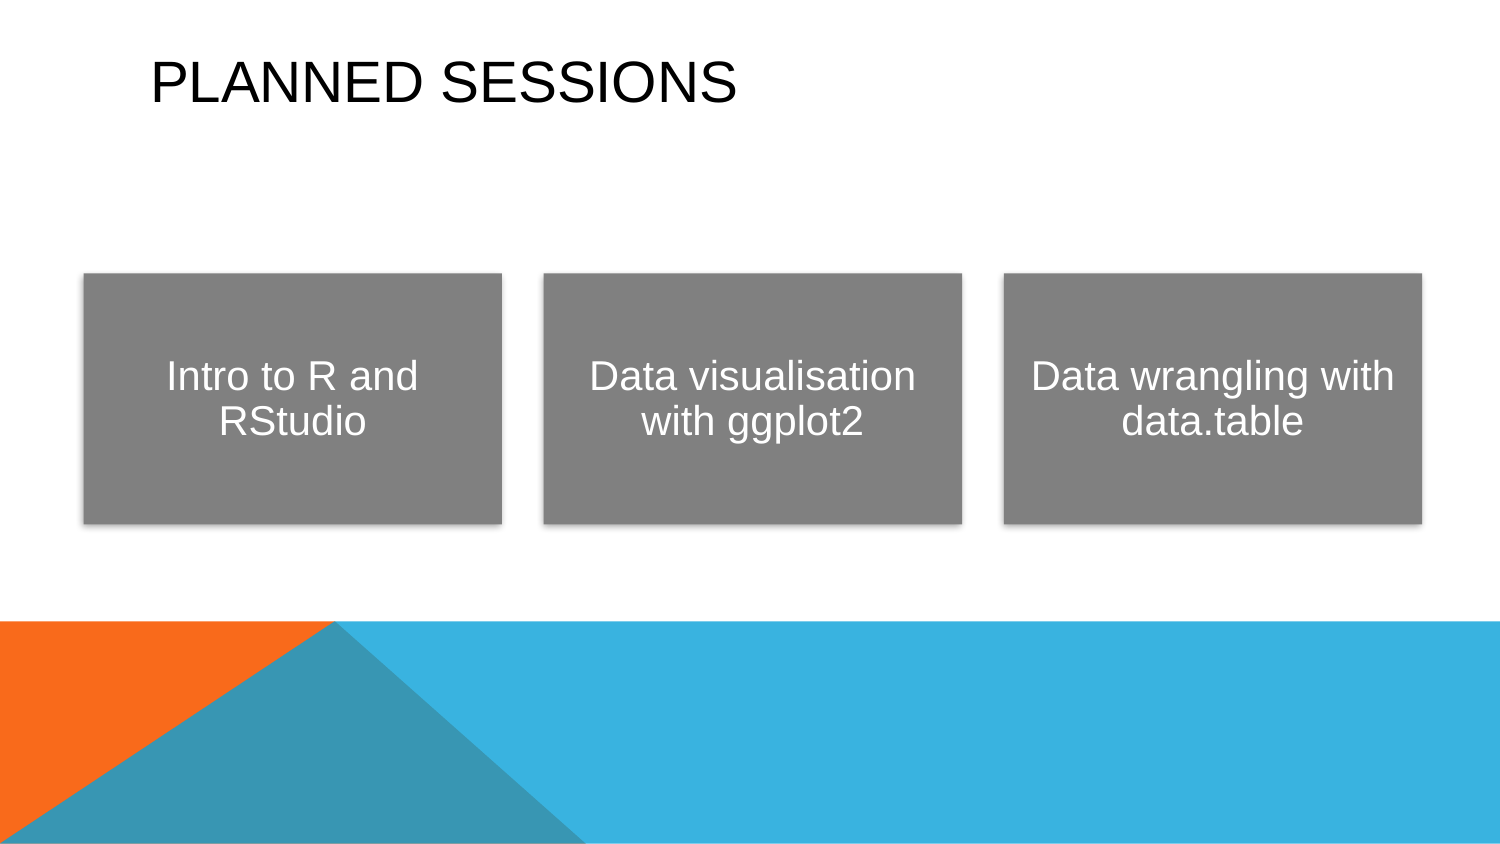

# Planned sessions
Intro to R and RStudio
Data visualisation with ggplot2
Data wrangling with data.table